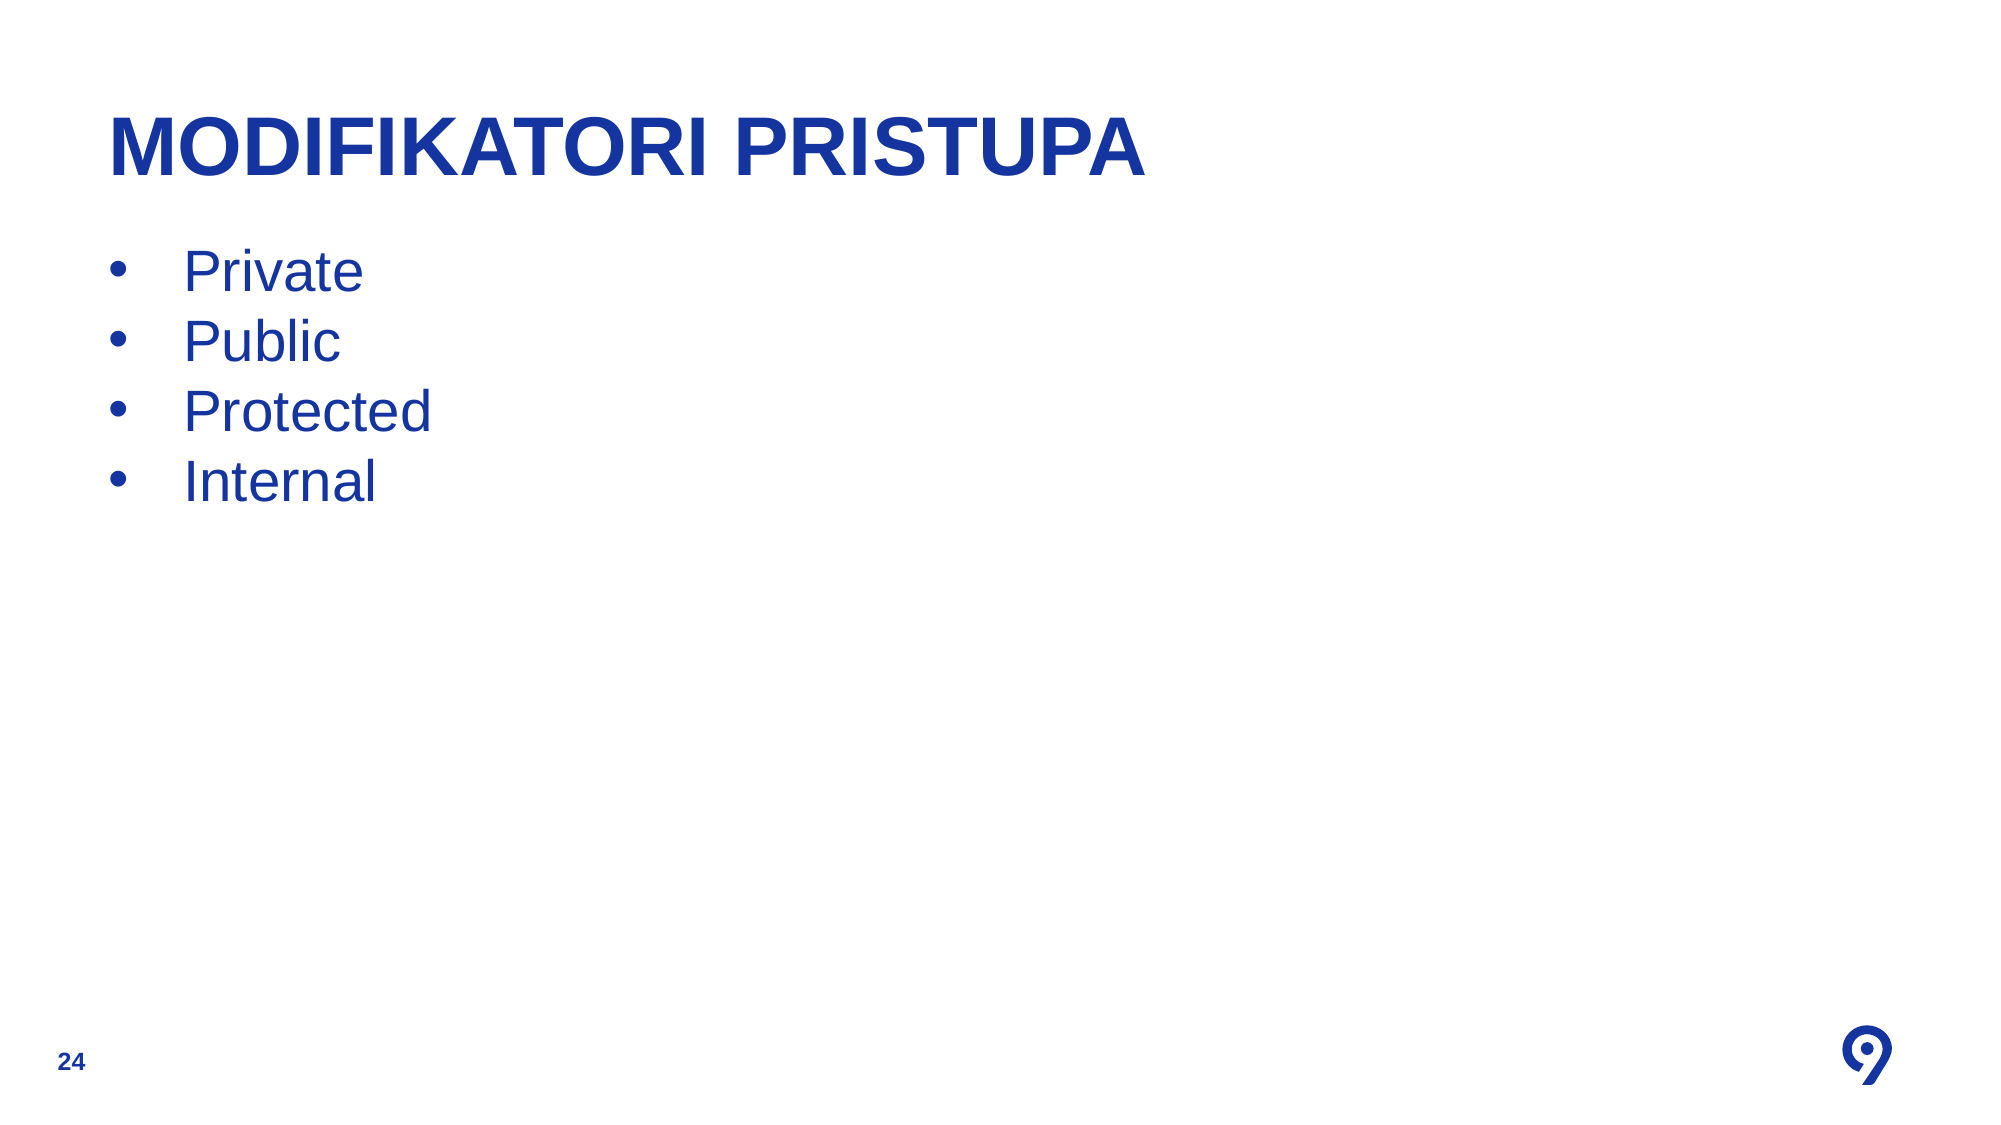

# Modifikatori pristupa
Private
Public
Protected
Internal

24